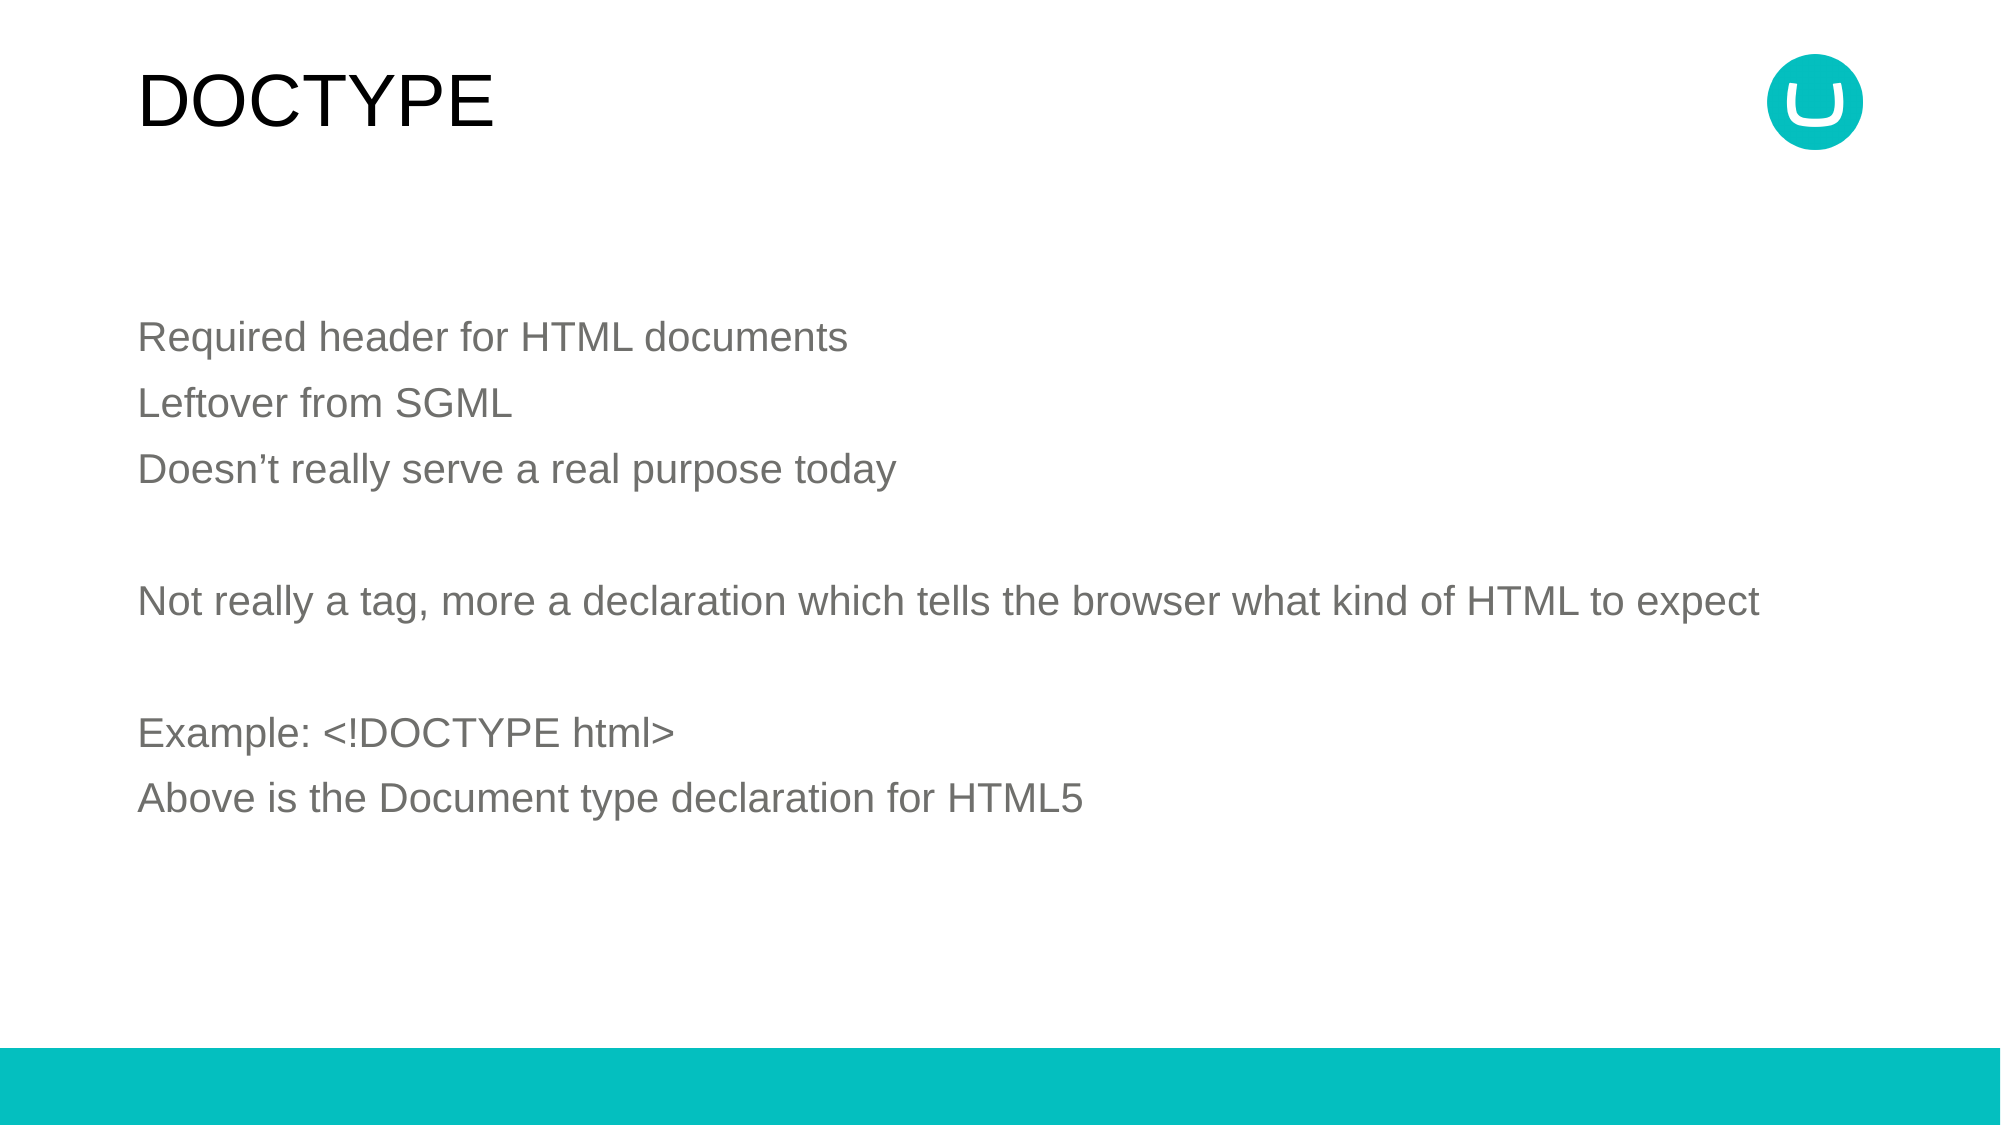

# DOCTYPE
Required header for HTML documents
Leftover from SGML
Doesn’t really serve a real purpose today

Not really a tag, more a declaration which tells the browser what kind of HTML to expect

Example: <!DOCTYPE html>
Above is the Document type declaration for HTML5